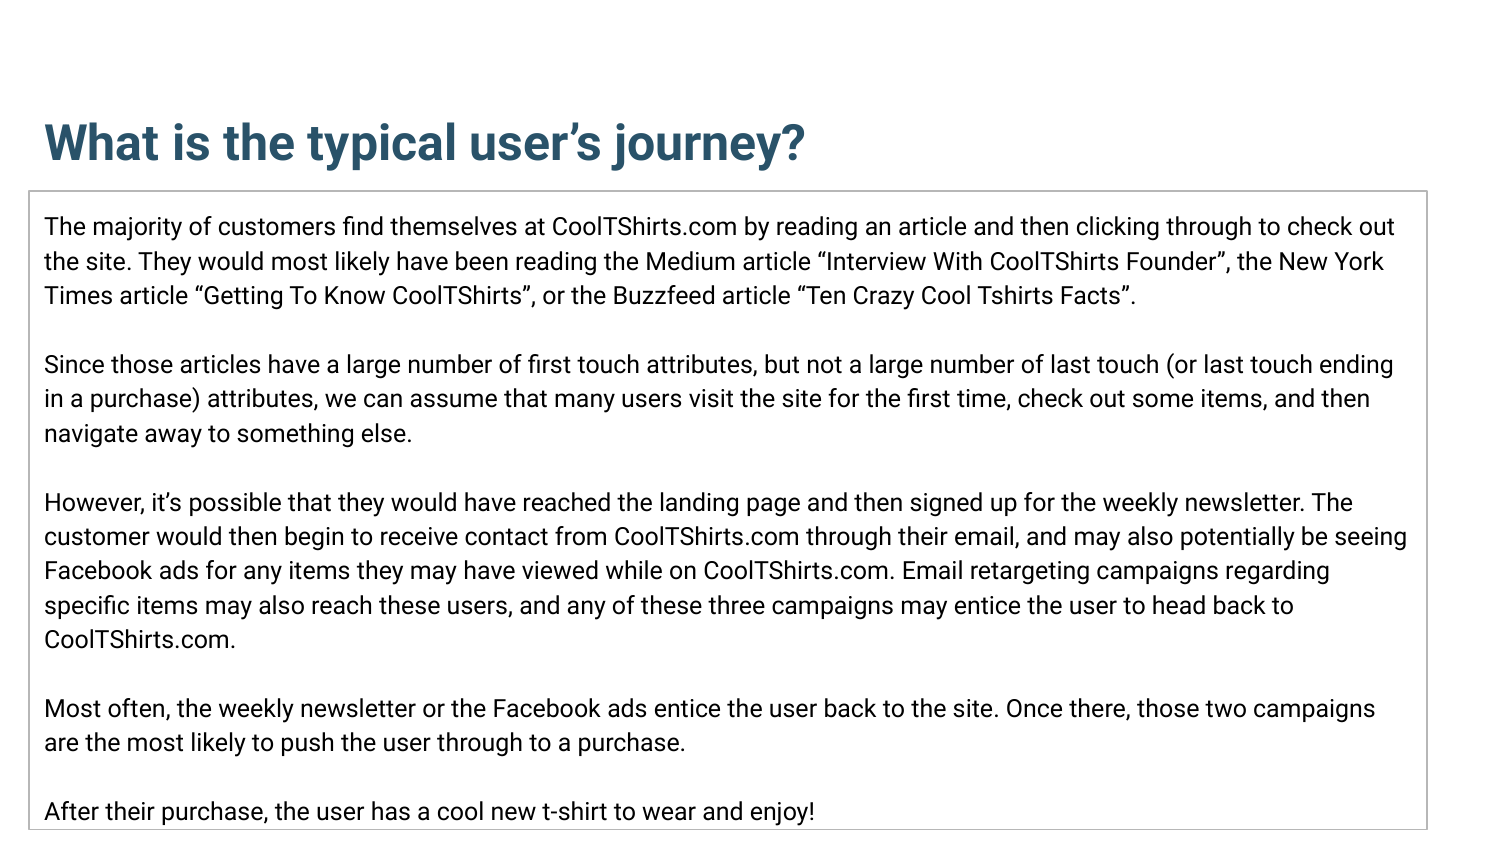

What is the typical user’s journey?
The majority of customers find themselves at CoolTShirts.com by reading an article and then clicking through to check out the site. They would most likely have been reading the Medium article “Interview With CoolTShirts Founder”, the New York Times article “Getting To Know CoolTShirts”, or the Buzzfeed article “Ten Crazy Cool Tshirts Facts”.

Since those articles have a large number of first touch attributes, but not a large number of last touch (or last touch ending in a purchase) attributes, we can assume that many users visit the site for the first time, check out some items, and then navigate away to something else.

However, it’s possible that they would have reached the landing page and then signed up for the weekly newsletter. The customer would then begin to receive contact from CoolTShirts.com through their email, and may also potentially be seeing Facebook ads for any items they may have viewed while on CoolTShirts.com. Email retargeting campaigns regarding specific items may also reach these users, and any of these three campaigns may entice the user to head back to CoolTShirts.com.

Most often, the weekly newsletter or the Facebook ads entice the user back to the site. Once there, those two campaigns are the most likely to push the user through to a purchase.

After their purchase, the user has a cool new t-shirt to wear and enjoy!